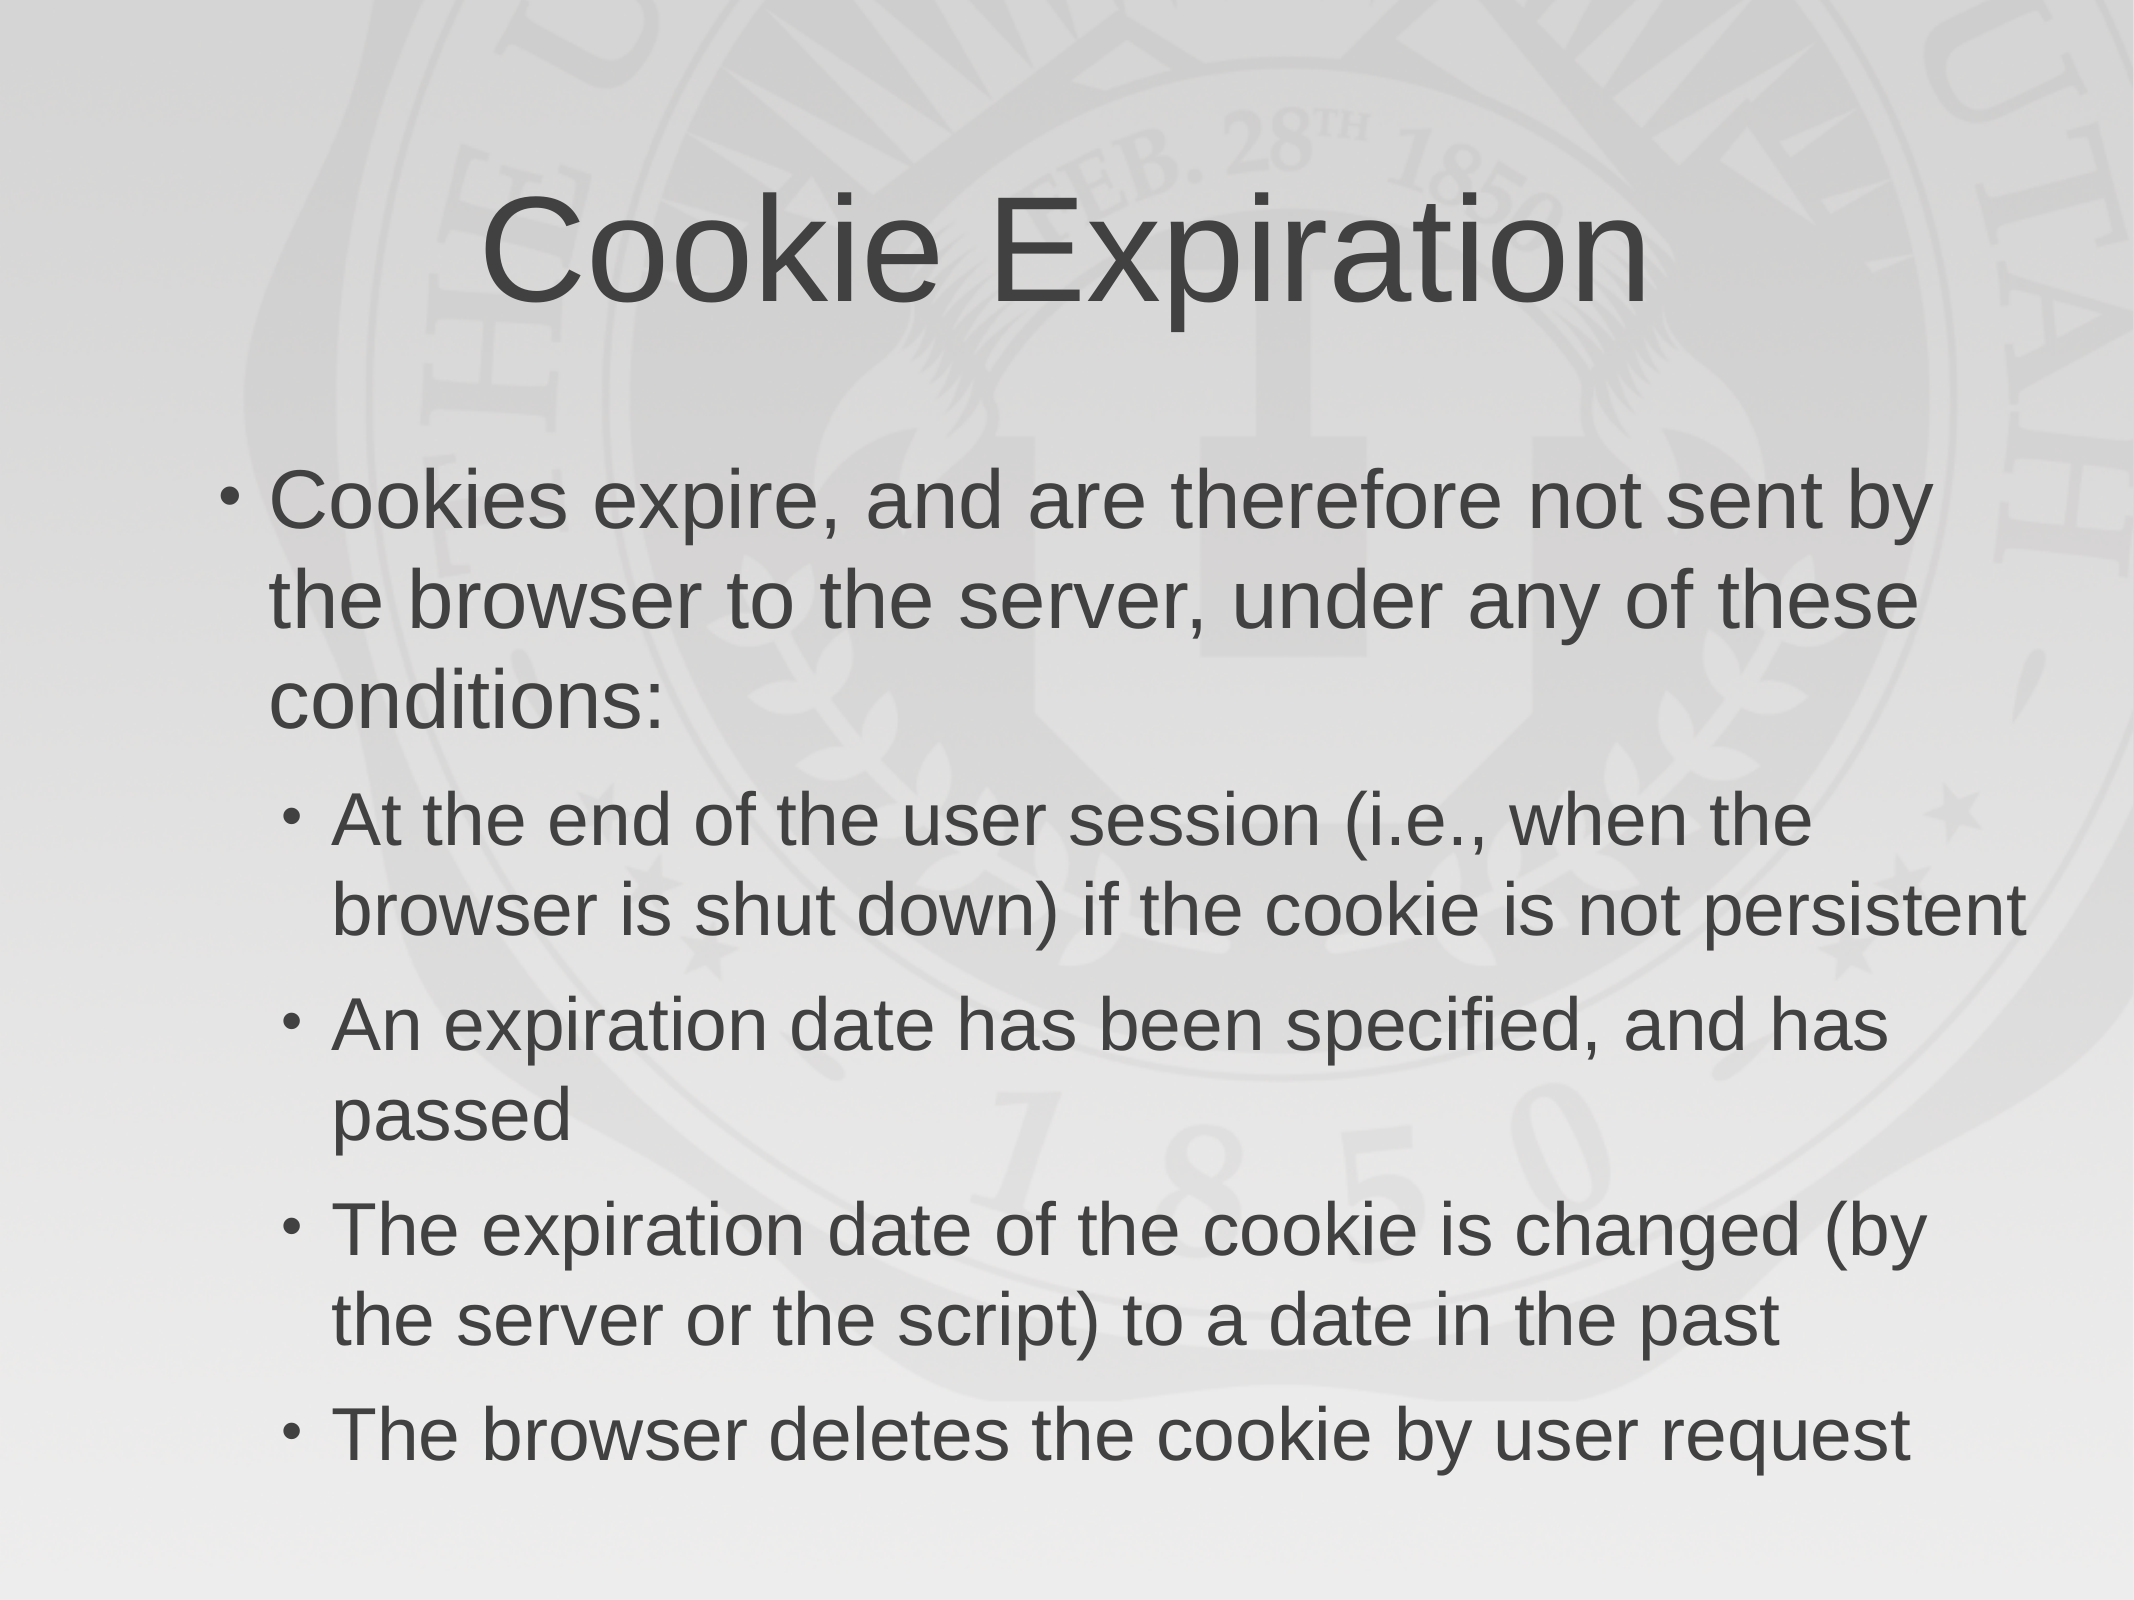

# Cookie Expiration
Cookies expire, and are therefore not sent by the browser to the server, under any of these conditions:
At the end of the user session (i.e., when the browser is shut down) if the cookie is not persistent
An expiration date has been specified, and has passed
The expiration date of the cookie is changed (by the server or the script) to a date in the past
The browser deletes the cookie by user request